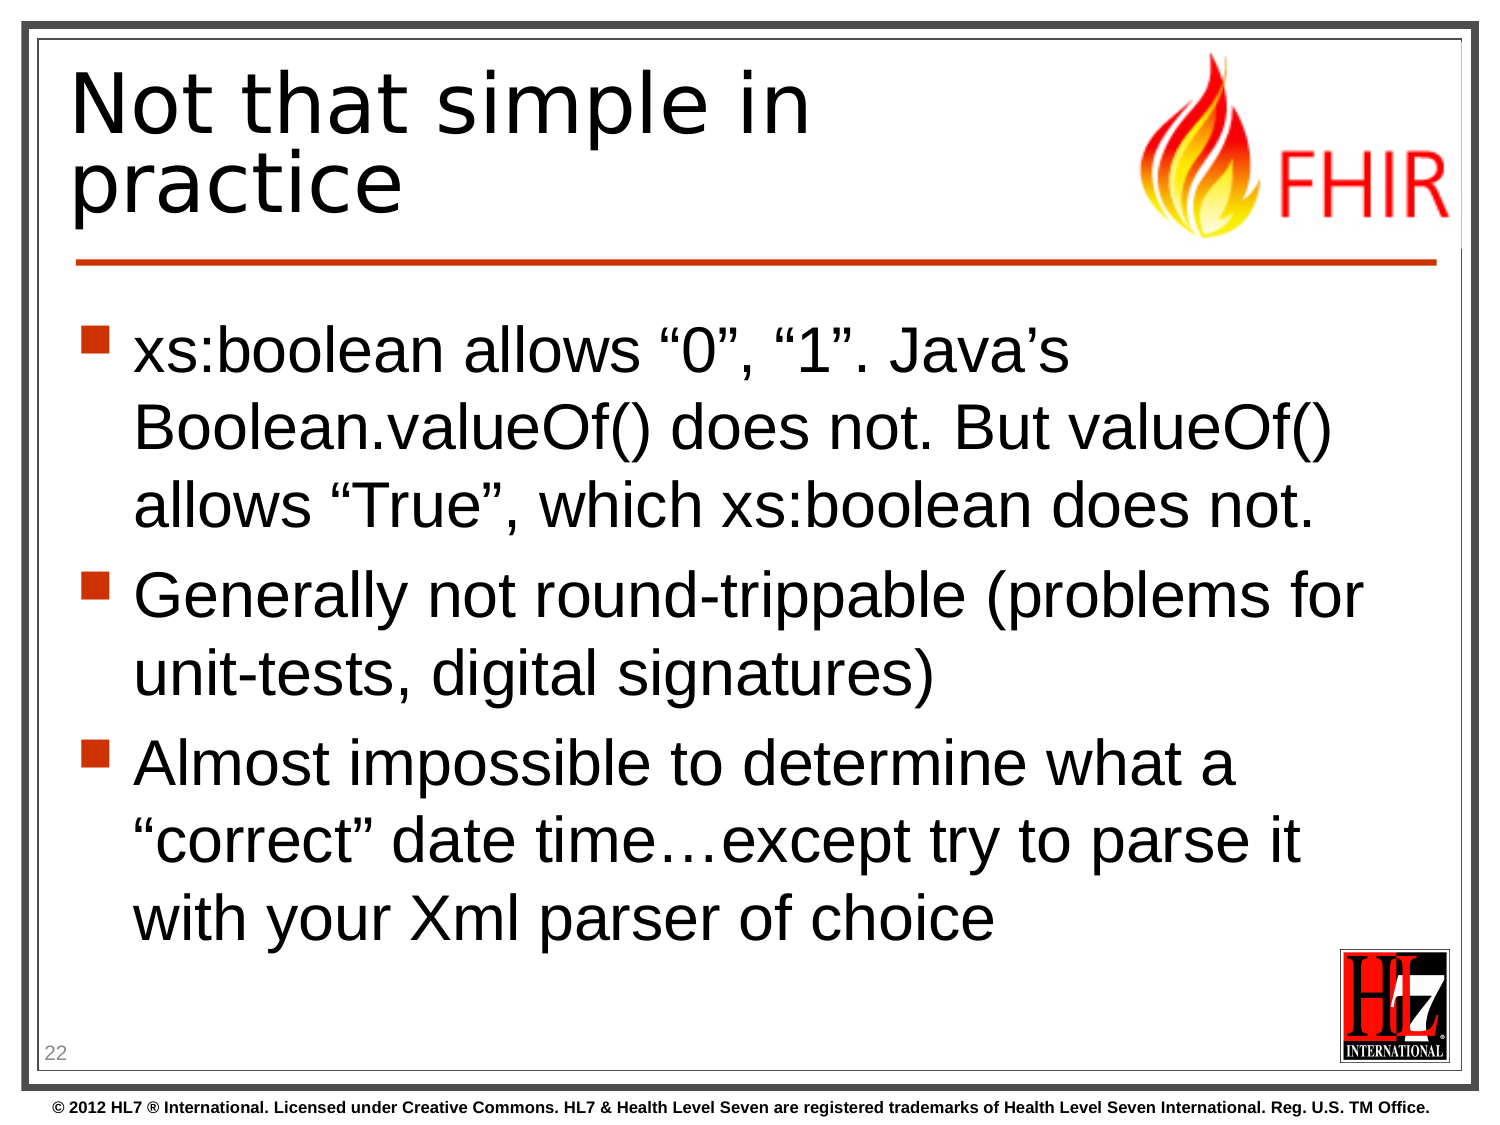

# Not that simple in practice
xs:boolean allows “0”, “1”. Java’s Boolean.valueOf() does not. But valueOf() allows “True”, which xs:boolean does not.
Generally not round-trippable (problems for unit-tests, digital signatures)
Almost impossible to determine what a “correct” date time…except try to parse it with your Xml parser of choice
22